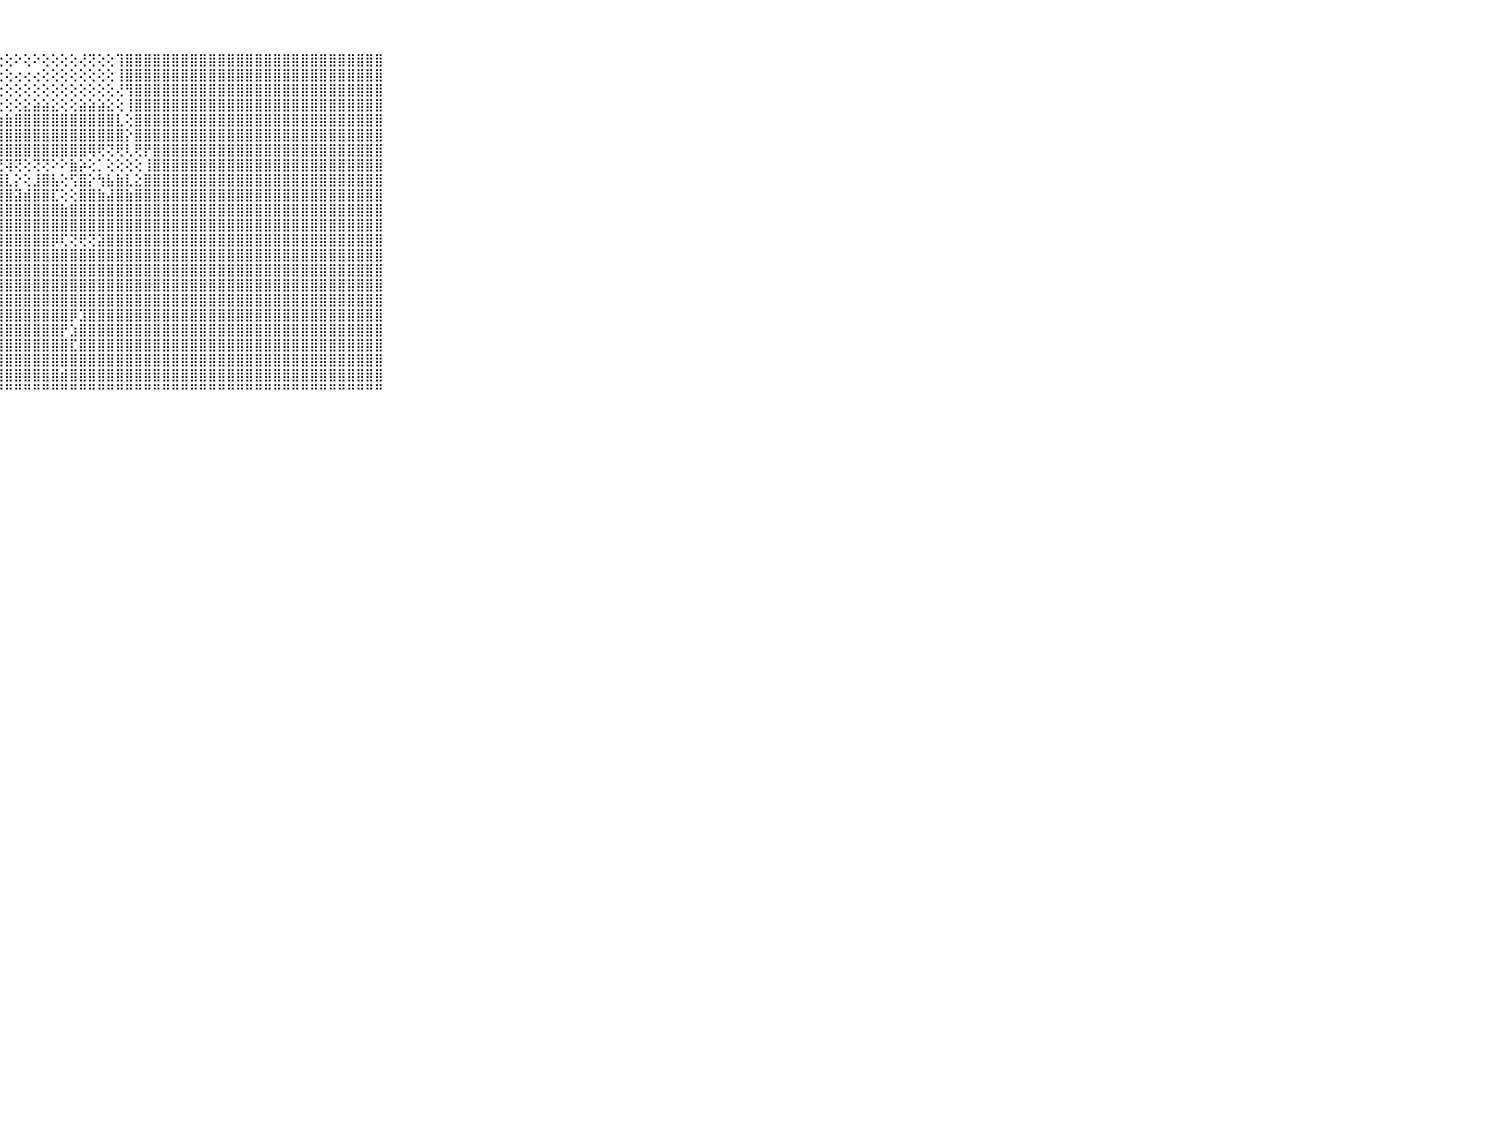

⠀⠀⠀⠀⠀⠀⠀⠀⠀⠀⠀⣿⣿⣿⣿⣿⣿⣿⣿⣿⣿⣿⣿⢫⢧⢏⢕⢕⢕⠕⢕⠕⢕⢕⢕⢕⢜⢝⢕⢕⢹⣿⣿⣿⣿⣿⣿⣿⣿⣿⣿⣿⣿⣿⣿⣿⣿⣿⣿⣿⣿⣿⣿⣿⣿⣿⣿⣿⣿⠀⠀⠀⠀⠀⠀⠀⠀⠀⠀⠀⠀
⠀⠀⠀⠀⠀⠀⠀⠀⠀⠀⠀⣿⣿⣿⣿⣿⣿⣿⣿⣿⡿⢟⢹⢞⢜⢕⢕⢕⢕⢔⢔⢔⢕⢕⢕⢕⢕⢕⢕⢕⢸⣿⣿⣿⣿⣿⣿⣿⣿⣿⣿⣿⣿⣿⣿⣿⣿⣿⣿⣿⣿⣿⣿⣿⣿⣿⣿⣿⣿⠀⠀⠀⠀⠀⠀⠀⠀⠀⠀⠀⠀
⠀⠀⠀⠀⠀⠀⠀⠀⠀⠀⠀⣿⣿⣿⣿⣿⣿⣿⣿⣿⢕⢕⢕⢕⢕⢕⢔⢕⢕⢕⢕⢕⢕⢕⢕⢕⢕⢕⢕⢕⢜⢻⣿⣿⣿⣿⣿⣿⣿⣿⣿⣿⣿⣿⣿⣿⣿⣿⣿⣿⣿⣿⣿⣿⣿⣿⣿⣿⣿⠀⠀⠀⠀⠀⠀⠀⠀⠀⠀⠀⠀
⠀⠀⠀⠀⠀⠀⠀⠀⠀⠀⠀⣿⣿⣿⣿⣿⣿⣿⣿⡇⢕⢕⢕⢕⢕⢕⢕⢕⢕⢕⣕⣵⣵⣕⢕⢕⣵⣵⣵⣕⢕⢸⣿⣿⣿⣿⣿⣿⣿⣿⣿⣿⣿⣿⣿⣿⣿⣿⣿⣿⣿⣿⣿⣿⣿⣿⣿⣿⣿⠀⠀⠀⠀⠀⠀⠀⠀⠀⠀⠀⠀
⠀⠀⠀⠀⠀⠀⠀⠀⠀⠀⠀⣿⣿⣿⣿⣿⣿⣿⣿⣇⢕⢕⢕⠕⢕⢕⢕⣱⣷⣿⣿⣿⣿⣿⣿⣿⣿⣿⣿⣿⣇⢕⣿⣿⣿⣿⣿⣿⣿⣿⣿⣿⣿⣿⣿⣿⣿⣿⣿⣿⣿⣿⣿⣿⣿⣿⣿⣿⣿⠀⠀⠀⠀⠀⠀⠀⠀⠀⠀⠀⠀
⠀⠀⠀⠀⠀⠀⠀⠀⠀⠀⠀⣿⣿⣿⣿⣿⣿⣿⣿⣿⢕⢕⢅⢄⢕⢱⣾⣿⣿⣿⣿⣿⣿⣿⣿⣿⣿⣿⣿⣿⣿⡕⣿⣿⣿⣿⣿⣿⣿⣿⣿⣿⣿⣿⣿⣿⣿⣿⣿⣿⣿⣿⣿⣿⣿⣿⣿⣿⣿⠀⠀⠀⠀⠀⠀⠀⠀⠀⠀⠀⠀
⠀⠀⠀⠀⠀⠀⠀⠀⠀⠀⠀⣿⣿⣿⣿⣿⣿⣿⣿⣿⡕⢕⢕⢕⢕⢸⣿⣿⣿⣿⣿⣿⣿⣿⣿⣿⣿⢿⢟⢝⢟⢇⢟⡟⣿⣿⣿⣿⣿⣿⣿⣿⣿⣿⣿⣿⣿⣿⣿⣿⣿⣿⣿⣿⣿⣿⣿⣿⣿⠀⠀⠀⠀⠀⠀⠀⠀⠀⠀⠀⠀
⠀⠀⠀⠀⠀⠀⠀⠀⠀⠀⠀⣿⣿⣿⣿⣿⣿⣿⣿⣿⡇⢕⢕⢕⢕⢜⢟⢝⢽⢝⢕⢝⢝⠕⠕⣷⡵⢕⡁⢕⢕⢕⢕⢸⣿⣿⣿⣿⣿⣿⣿⣿⣿⣿⣿⣿⣿⣿⣿⣿⣿⣿⣿⣿⣿⣿⣿⣿⣿⠀⠀⠀⠀⠀⠀⠀⠀⠀⠀⠀⠀
⠀⠀⠀⠀⠀⠀⠀⠀⠀⠀⠀⣿⣿⣿⣿⣿⣿⣿⣿⣿⣇⣕⡕⢕⢕⣱⣷⣿⣇⡕⢕⣸⣿⣧⢕⢫⣿⡕⢳⣧⣷⣇⣕⣿⣿⣿⣿⣿⣿⣿⣿⣿⣿⣿⣿⣿⣿⣿⣿⣿⣿⣿⣿⣿⣿⣿⣿⣿⣿⠀⠀⠀⠀⠀⠀⠀⠀⠀⠀⠀⠀
⠀⠀⠀⠀⠀⠀⠀⠀⠀⠀⠀⣿⣿⣿⣿⣿⣿⣿⣿⣿⣿⢻⣗⣷⣕⣽⣿⣿⣿⣽⣾⣿⣿⣏⢕⢕⣿⣿⣷⣼⣿⣷⣿⣿⣿⣿⣿⣿⣿⣿⣿⣿⣿⣿⣿⣿⣿⣿⣿⣿⣿⣿⣿⣿⣿⣿⣿⣿⣿⠀⠀⠀⠀⠀⠀⠀⠀⠀⠀⠀⠀
⠀⠀⠀⠀⠀⠀⠀⠀⠀⠀⠀⣿⣿⣿⣿⣿⣿⣿⣿⣿⣿⣾⡏⢜⣿⣿⣿⣿⣿⣿⣿⣿⣿⣿⣷⣿⣿⣿⣿⣿⣿⣿⣿⣿⣿⣿⣿⣿⣿⣿⣿⣿⣿⣿⣿⣿⣿⣿⣿⣿⣿⣿⣿⣿⣿⣿⣿⣿⣿⠀⠀⠀⠀⠀⠀⠀⠀⠀⠀⠀⠀
⠀⠀⠀⠀⠀⠀⠀⠀⠀⠀⠀⣿⣿⣿⣿⣿⣿⣿⣿⣿⣿⣿⣿⣿⣾⣿⣿⣿⣿⣿⣿⣿⣿⣿⣿⣿⣿⣿⣿⣿⣿⣿⣿⣿⣿⣿⣿⣿⣿⣿⣿⣿⣿⣿⣿⣿⣿⣿⣿⣿⣿⣿⣿⣿⣿⣿⣿⣿⣿⠀⠀⠀⠀⠀⠀⠀⠀⠀⠀⠀⠀
⠀⠀⠀⠀⠀⠀⠀⠀⠀⠀⠀⣿⣿⣿⣿⣿⣿⣿⣿⣿⣿⣿⣿⣿⣿⣿⣿⣿⣿⣿⣿⣿⣿⡿⢏⢝⢟⢝⣽⣿⣿⣿⣿⣿⣿⣿⣿⣿⣿⣿⣿⣿⣿⣿⣿⣿⣿⣿⣿⣿⣿⣿⣿⣿⣿⣿⣿⣿⣿⠀⠀⠀⠀⠀⠀⠀⠀⠀⠀⠀⠀
⠀⠀⠀⠀⠀⠀⠀⠀⠀⠀⠀⣿⣿⣿⣿⣿⣿⣿⣿⣿⣿⣿⣿⡟⣿⣿⣿⣿⣿⣿⣿⣿⣿⣿⣿⣿⣿⣿⣿⣿⣿⣿⣿⣿⣿⣿⣿⣿⣿⣿⣿⣿⣿⣿⣿⣿⣿⣿⣿⣿⣿⣿⣿⣿⣿⣿⣿⣿⣿⠀⠀⠀⠀⠀⠀⠀⠀⠀⠀⠀⠀
⠀⠀⠀⠀⠀⠀⠀⠀⠀⠀⠀⣿⣿⣿⣿⣿⣿⣿⣿⣿⣿⣿⣿⣷⣼⣿⣿⣿⣿⣿⣿⣿⣿⣿⣿⣿⣿⣿⣿⣿⣿⣿⣿⣿⣿⣿⣿⣿⣿⣿⣿⣿⣿⣿⣿⣿⣿⣿⣿⣿⣿⣿⣿⣿⣿⣿⣿⣿⣿⠀⠀⠀⠀⠀⠀⠀⠀⠀⠀⠀⠀
⠀⠀⠀⠀⠀⠀⠀⠀⠀⠀⠀⣿⣿⣿⣿⣿⣿⣿⣿⣿⣿⣿⣿⣿⣿⣿⣿⣿⣿⣿⣿⣿⣿⣿⣿⣿⣿⣿⣿⣿⣿⣿⣿⣿⣿⣿⣿⣿⣿⣿⣿⣿⣿⣿⣿⣿⣿⣿⣿⣿⣿⣿⣿⣿⣿⣿⣿⣿⣿⠀⠀⠀⠀⠀⠀⠀⠀⠀⠀⠀⠀
⠀⠀⠀⠀⠀⠀⠀⠀⠀⠀⠀⣿⣿⣿⣿⣿⣿⣿⣿⣿⣿⣿⣿⣿⣿⣿⣿⣿⣿⣿⣿⣿⣿⣿⣿⣿⣿⣿⣿⣿⣿⣿⣿⣿⣿⣿⣿⣿⣿⣿⣿⣿⣿⣿⣿⣿⣿⣿⣿⣿⣿⣿⣿⣿⣿⣿⣿⣿⣿⠀⠀⠀⠀⠀⠀⠀⠀⠀⠀⠀⠀
⠀⠀⠀⠀⠀⠀⠀⠀⠀⠀⠀⣿⣿⣿⣿⣿⣿⣿⣿⣿⣿⣿⣿⣿⣿⣿⣿⣿⣿⣿⣿⣿⣿⣿⣿⡿⣹⣿⣿⣿⣿⣿⣿⣿⣿⣿⣿⣿⣿⣿⣿⣿⣿⣿⣿⣿⣿⣿⣿⣿⣿⣿⣿⣿⣿⣿⣿⣿⣿⠀⠀⠀⠀⠀⠀⠀⠀⠀⠀⠀⠀
⠀⠀⠀⠀⠀⠀⠀⠀⠀⠀⠀⣿⣿⣿⣿⣿⣿⣿⣿⣿⣿⣿⣿⣿⣿⣿⣿⣿⣿⣿⣿⣿⣿⣿⡟⣱⣿⣿⣿⣿⣿⣿⣿⣿⣿⣿⣿⣿⣿⣿⣿⣿⣿⣿⣿⣿⣿⣿⣿⣿⣿⣿⣿⣿⣿⣿⣿⣿⣿⠀⠀⠀⠀⠀⠀⠀⠀⠀⠀⠀⠀
⠀⠀⠀⠀⠀⠀⠀⠀⠀⠀⠀⣿⣿⣿⣿⣿⣿⣿⣿⣿⣿⣿⣿⣿⣿⣿⣿⣿⣿⣿⣿⣿⣿⣿⣿⣏⣿⣿⣿⣿⣿⣿⣿⣿⣿⣿⣿⣿⣿⣿⣿⣿⣿⣿⣿⣿⣿⣿⣿⣿⣿⣿⣿⣿⣿⣿⣿⣿⣿⠀⠀⠀⠀⠀⠀⠀⠀⠀⠀⠀⠀
⠀⠀⠀⠀⠀⠀⠀⠀⠀⠀⠀⣿⣿⣿⣿⣿⣿⣿⣿⣿⣿⣿⣿⣿⣿⣿⣿⣿⣿⣿⣿⣿⣿⣿⣿⣿⣿⣿⣿⣿⣿⣿⣿⣿⣿⣿⣿⣿⣿⣿⣿⣿⣿⣿⣿⣿⣿⣿⣿⣿⣿⣿⣿⣿⣿⣿⣿⣿⣿⠀⠀⠀⠀⠀⠀⠀⠀⠀⠀⠀⠀
⠀⠀⠀⠀⠀⠀⠀⠀⠀⠀⠀⣿⣿⣿⣿⣿⣿⣿⣿⣿⣿⣿⣿⣿⣿⣿⣿⣿⣿⣿⣿⣿⣿⣿⣾⣿⣿⣿⣿⣿⣿⣿⣿⣿⣿⣿⣿⣿⣿⣿⣿⣿⣿⣿⣿⣿⣿⣿⣿⣿⣿⣿⣿⣿⣿⣿⣿⣿⣿⠀⠀⠀⠀⠀⠀⠀⠀⠀⠀⠀⠀
⠀⠀⠀⠀⠀⠀⠀⠀⠀⠀⠀⠛⠛⠛⠛⠛⠛⠛⠛⠛⠛⠛⠛⠛⠛⠛⠛⠛⠛⠛⠛⠛⠛⠛⠛⠛⠛⠛⠛⠛⠛⠛⠛⠛⠛⠛⠛⠛⠛⠛⠛⠛⠛⠛⠛⠛⠛⠛⠛⠛⠛⠛⠛⠛⠛⠛⠛⠛⠛⠀⠀⠀⠀⠀⠀⠀⠀⠀⠀⠀⠀